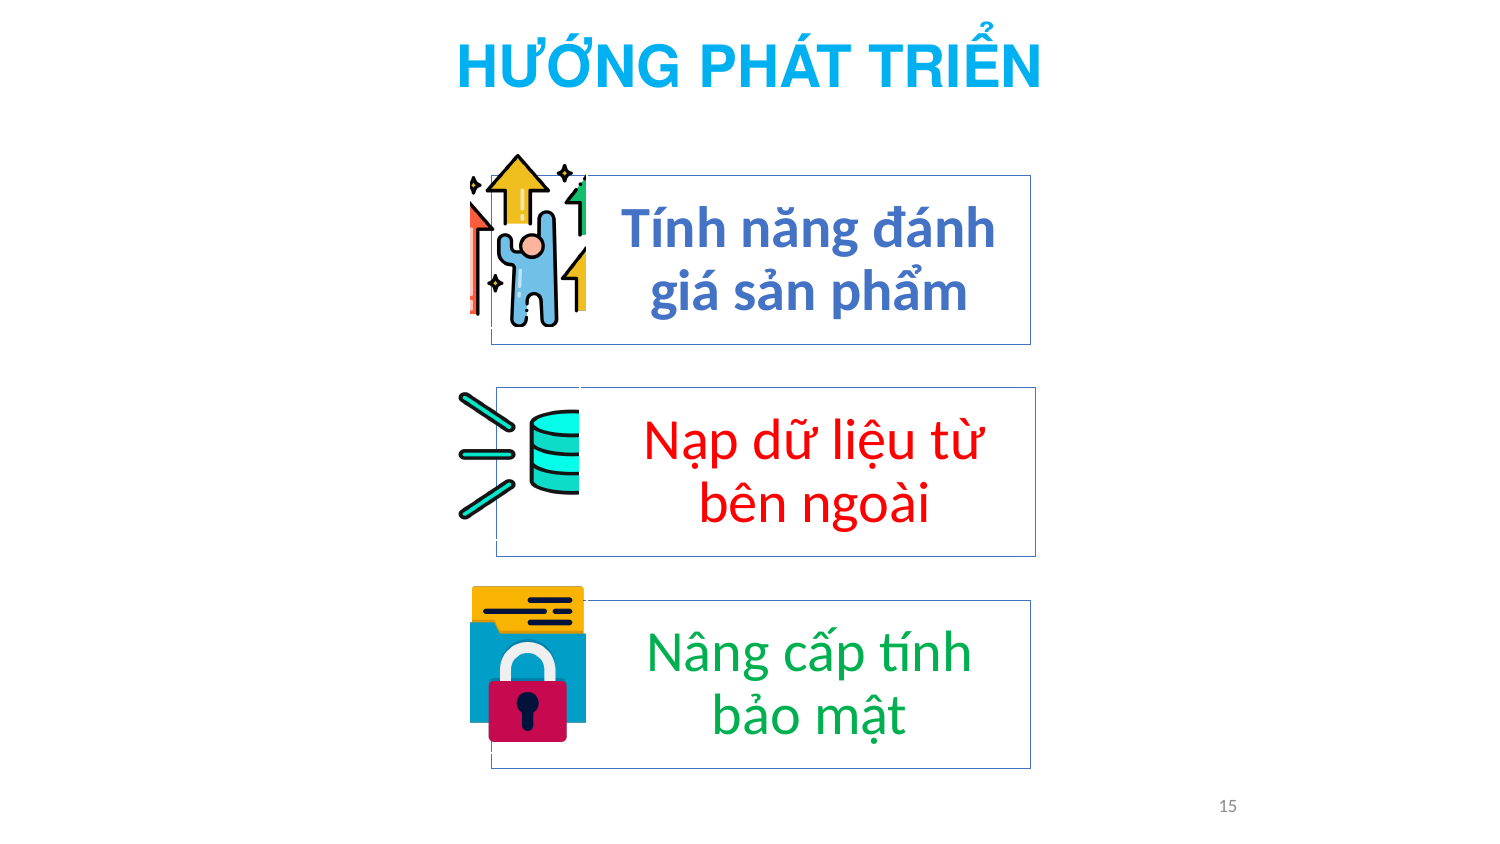

HƯỚNG PHÁT TRIỂN
Tính năng đánh giá sản phẩm
Nạp dữ liệu từ bên ngoài
Nâng cấp tính bảo mật
15